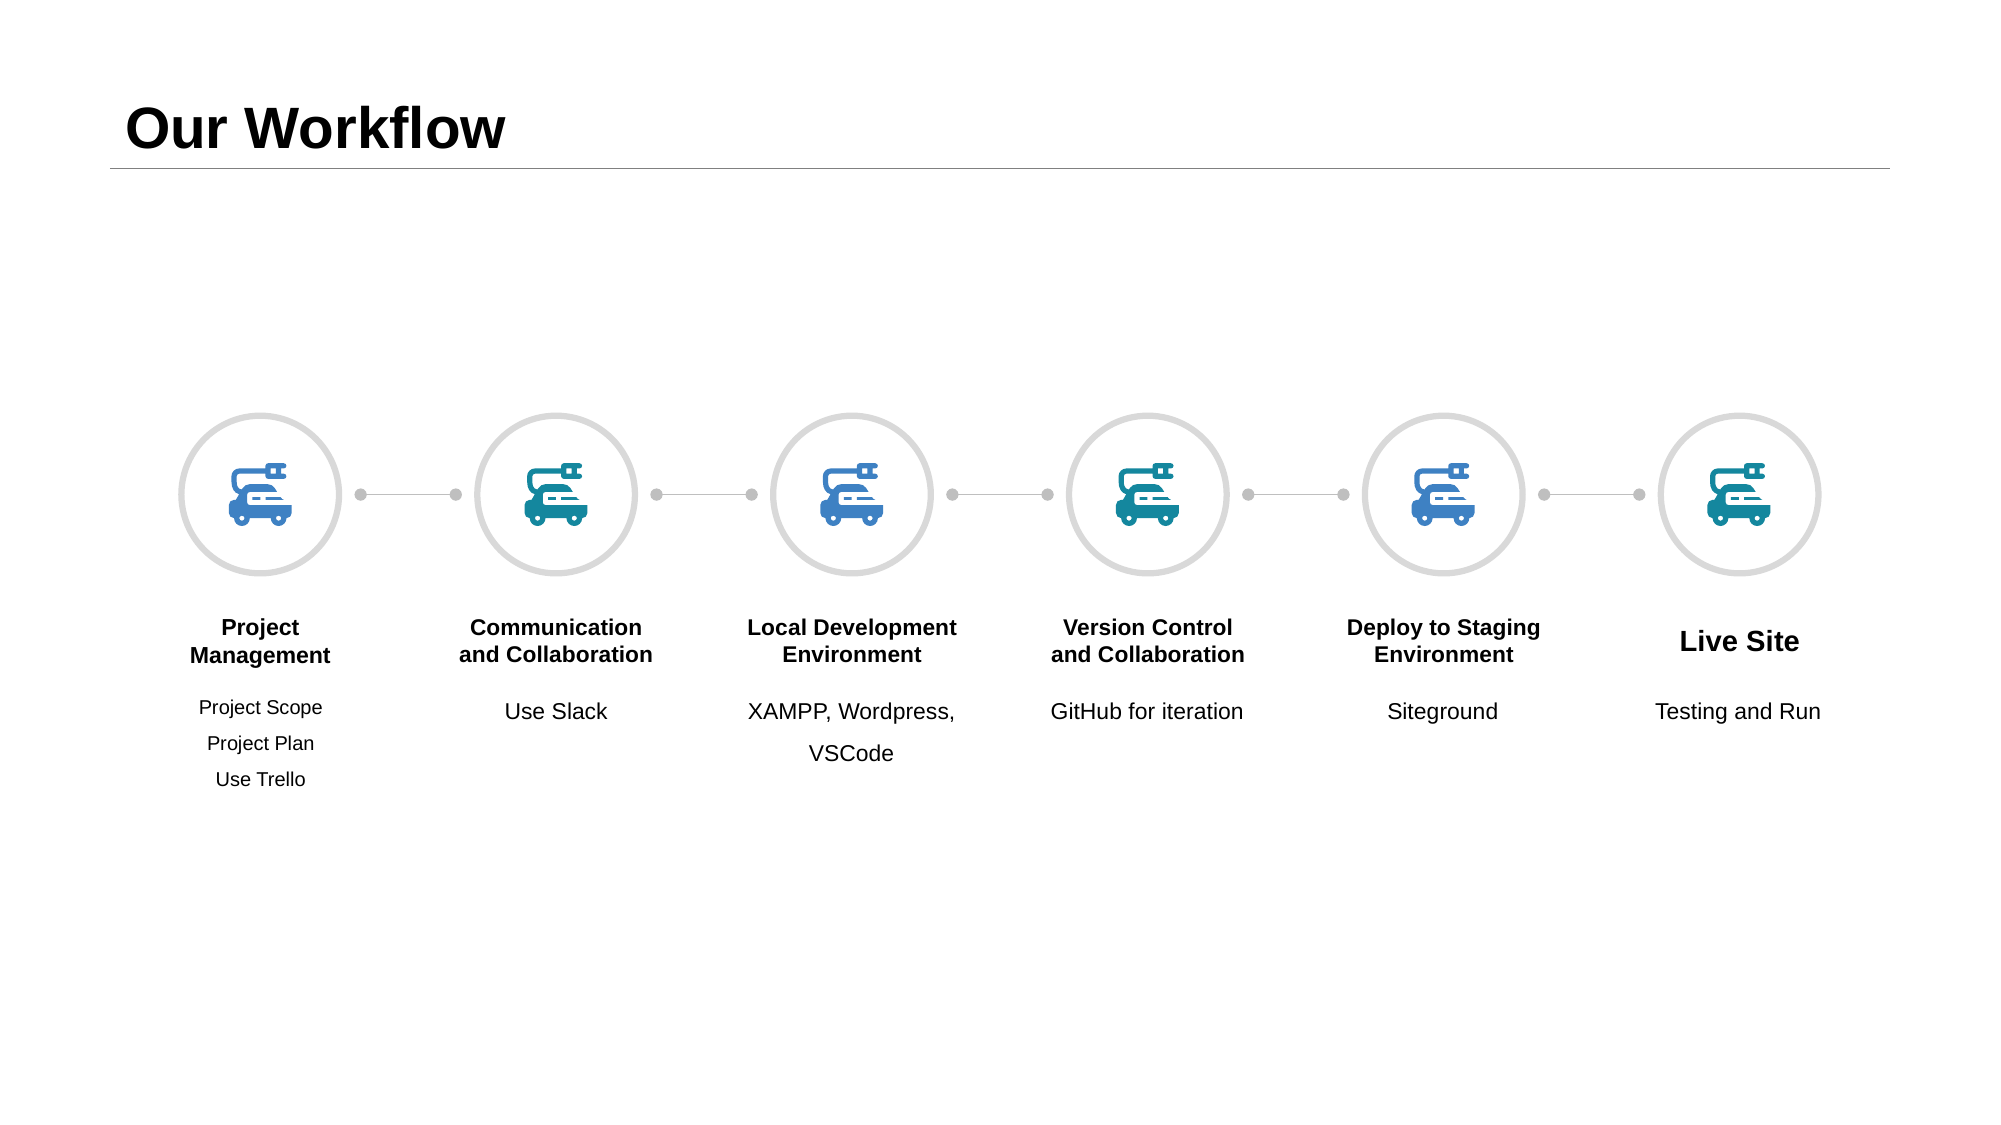

# Our Workflow

Project Management
Communication and Collaboration
Local Development Environment
Version Control and Collaboration
Deploy to Staging Environment
Live Site
Project Scope
Project Plan
Use Trello

Use Slack
XAMPP, Wordpress, VSCode
GitHub for iteration
Siteground
Testing and Run